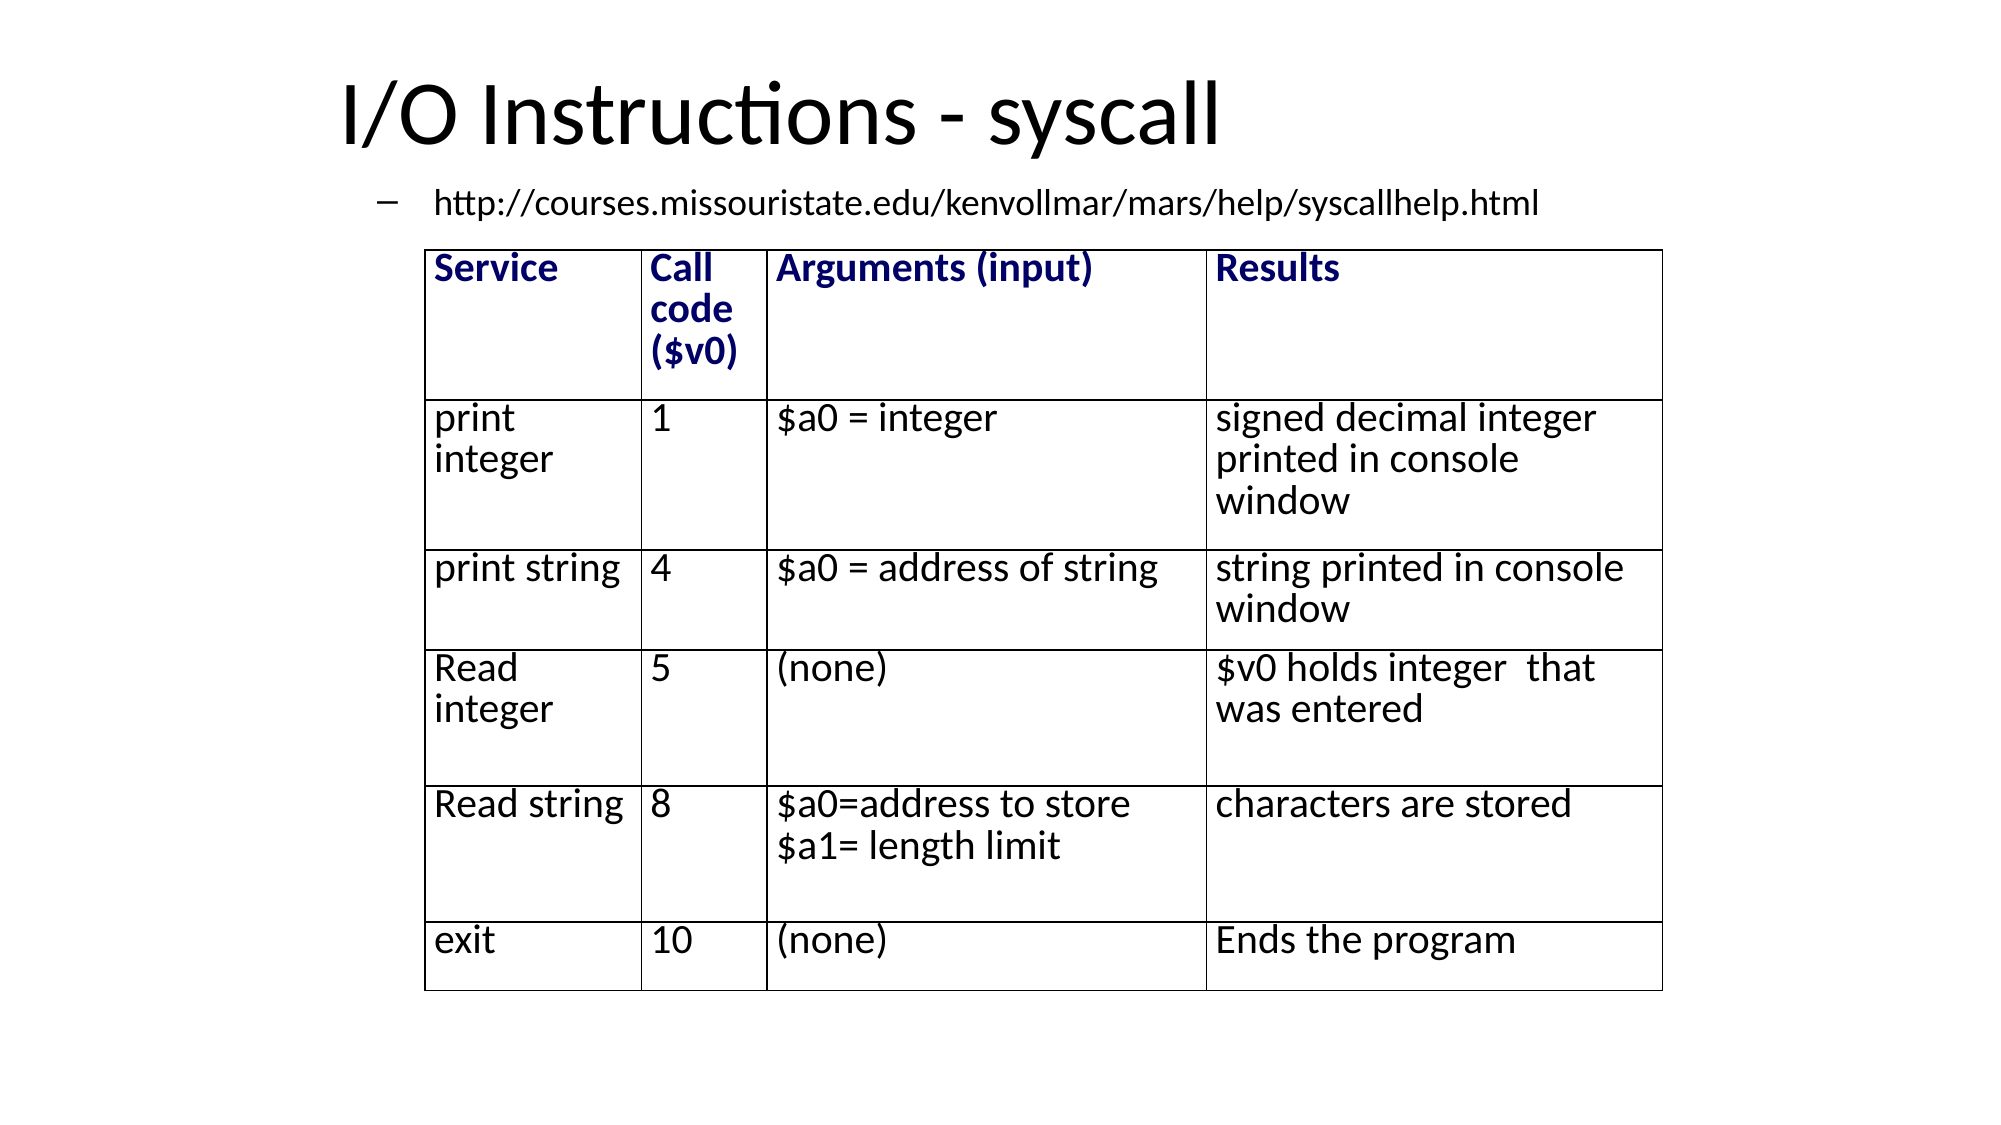

I/O Instructions - syscall
http://courses.missouristate.edu/kenvollmar/mars/help/syscallhelp.html
| Service | Call code ($v0) | Arguments (input) | Results |
| --- | --- | --- | --- |
| print integer | 1 | $a0 = integer | signed decimal integer printed in console window |
| print string | 4 | $a0 = address of string | string printed in console window |
| Read integer | 5 | (none) | $v0 holds integer  that was entered |
| Read string | 8 | $a0=address to store  $a1= length limit | characters are stored |
| exit | 10 | (none) | Ends the program |